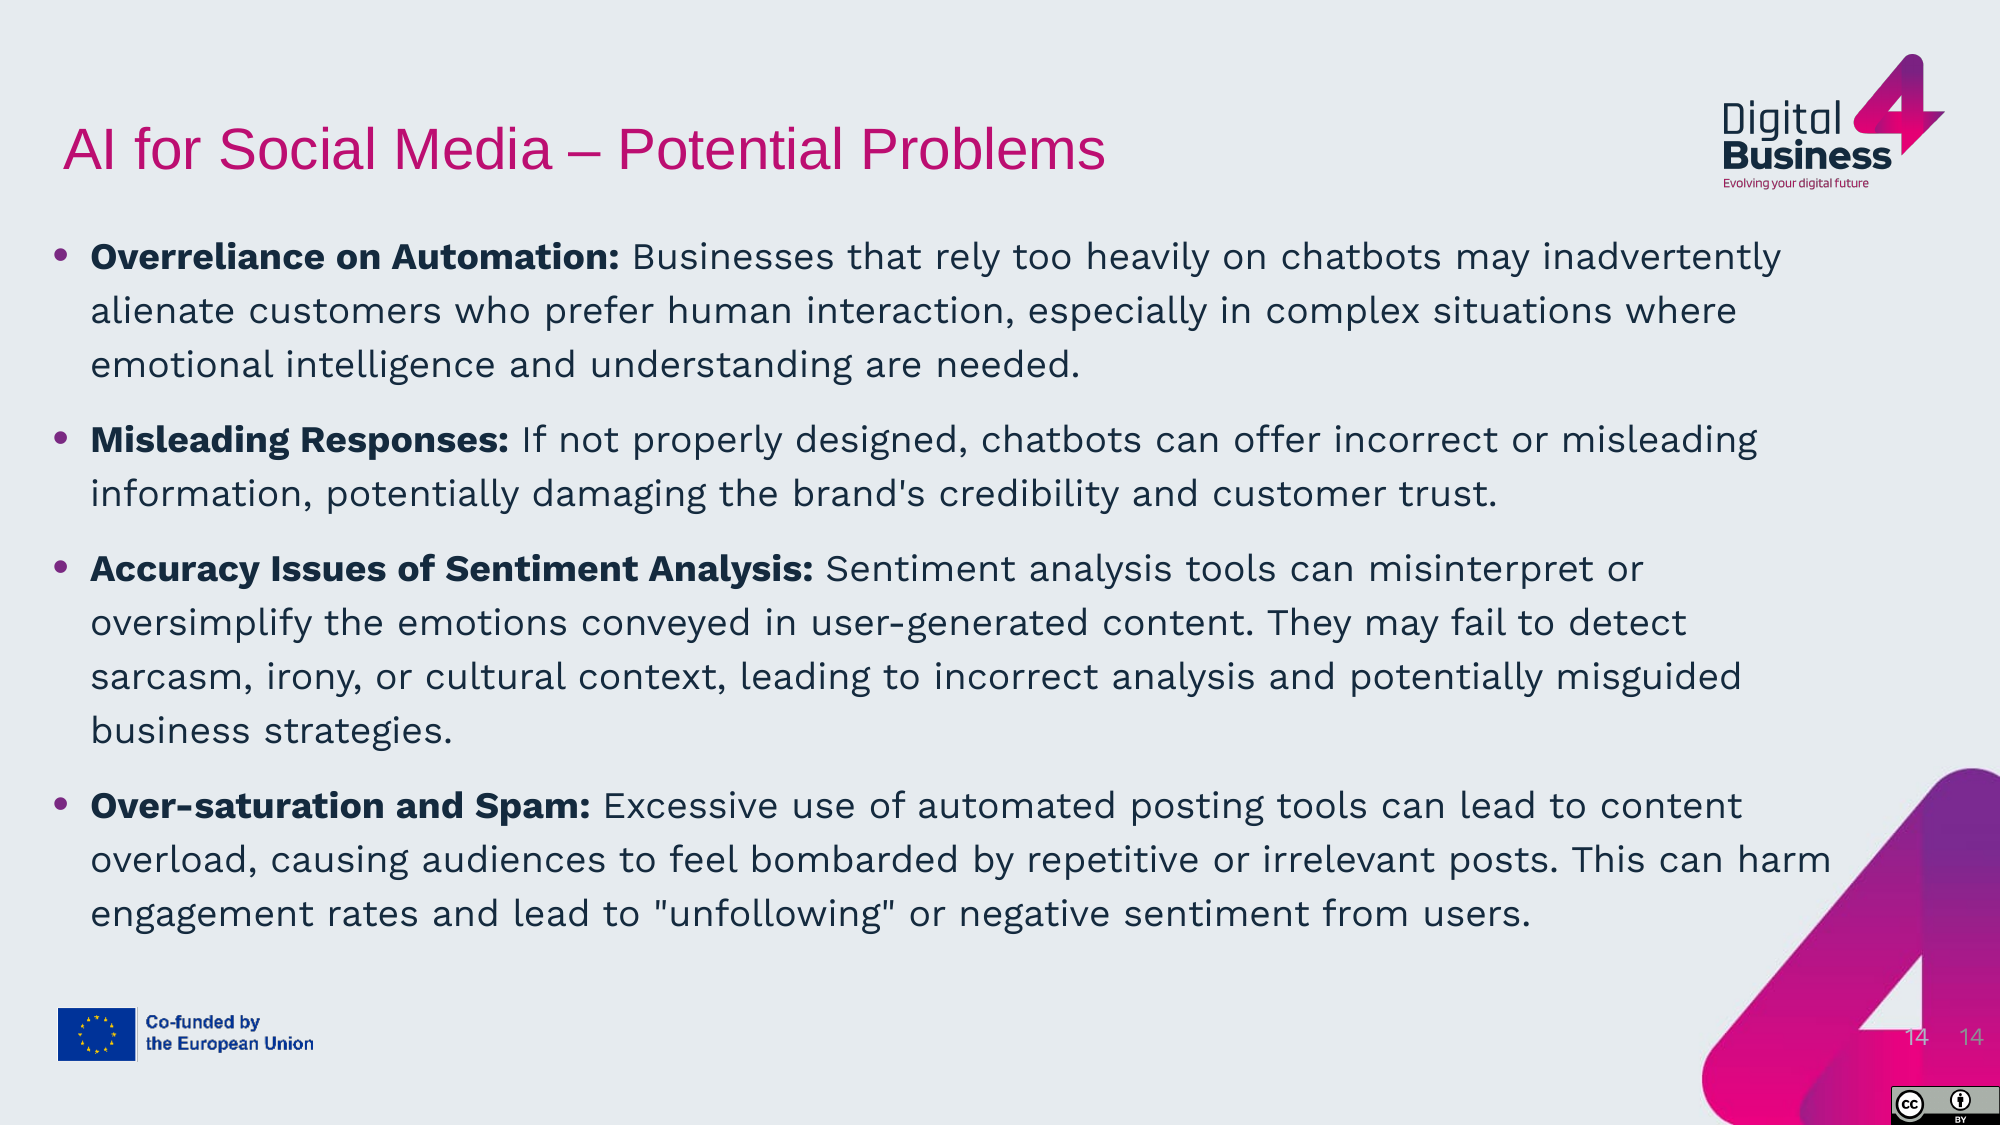

# AI for Social Media – Potential Problems
Overreliance on Automation: Businesses that rely too heavily on chatbots may inadvertently alienate customers who prefer human interaction, especially in complex situations where emotional intelligence and understanding are needed.
Misleading Responses: If not properly designed, chatbots can offer incorrect or misleading information, potentially damaging the brand's credibility and customer trust.
Accuracy Issues of Sentiment Analysis: Sentiment analysis tools can misinterpret or oversimplify the emotions conveyed in user-generated content. They may fail to detect sarcasm, irony, or cultural context, leading to incorrect analysis and potentially misguided business strategies.
Over-saturation and Spam: Excessive use of automated posting tools can lead to content overload, causing audiences to feel bombarded by repetitive or irrelevant posts. This can harm engagement rates and lead to "unfollowing" or negative sentiment from users.
14